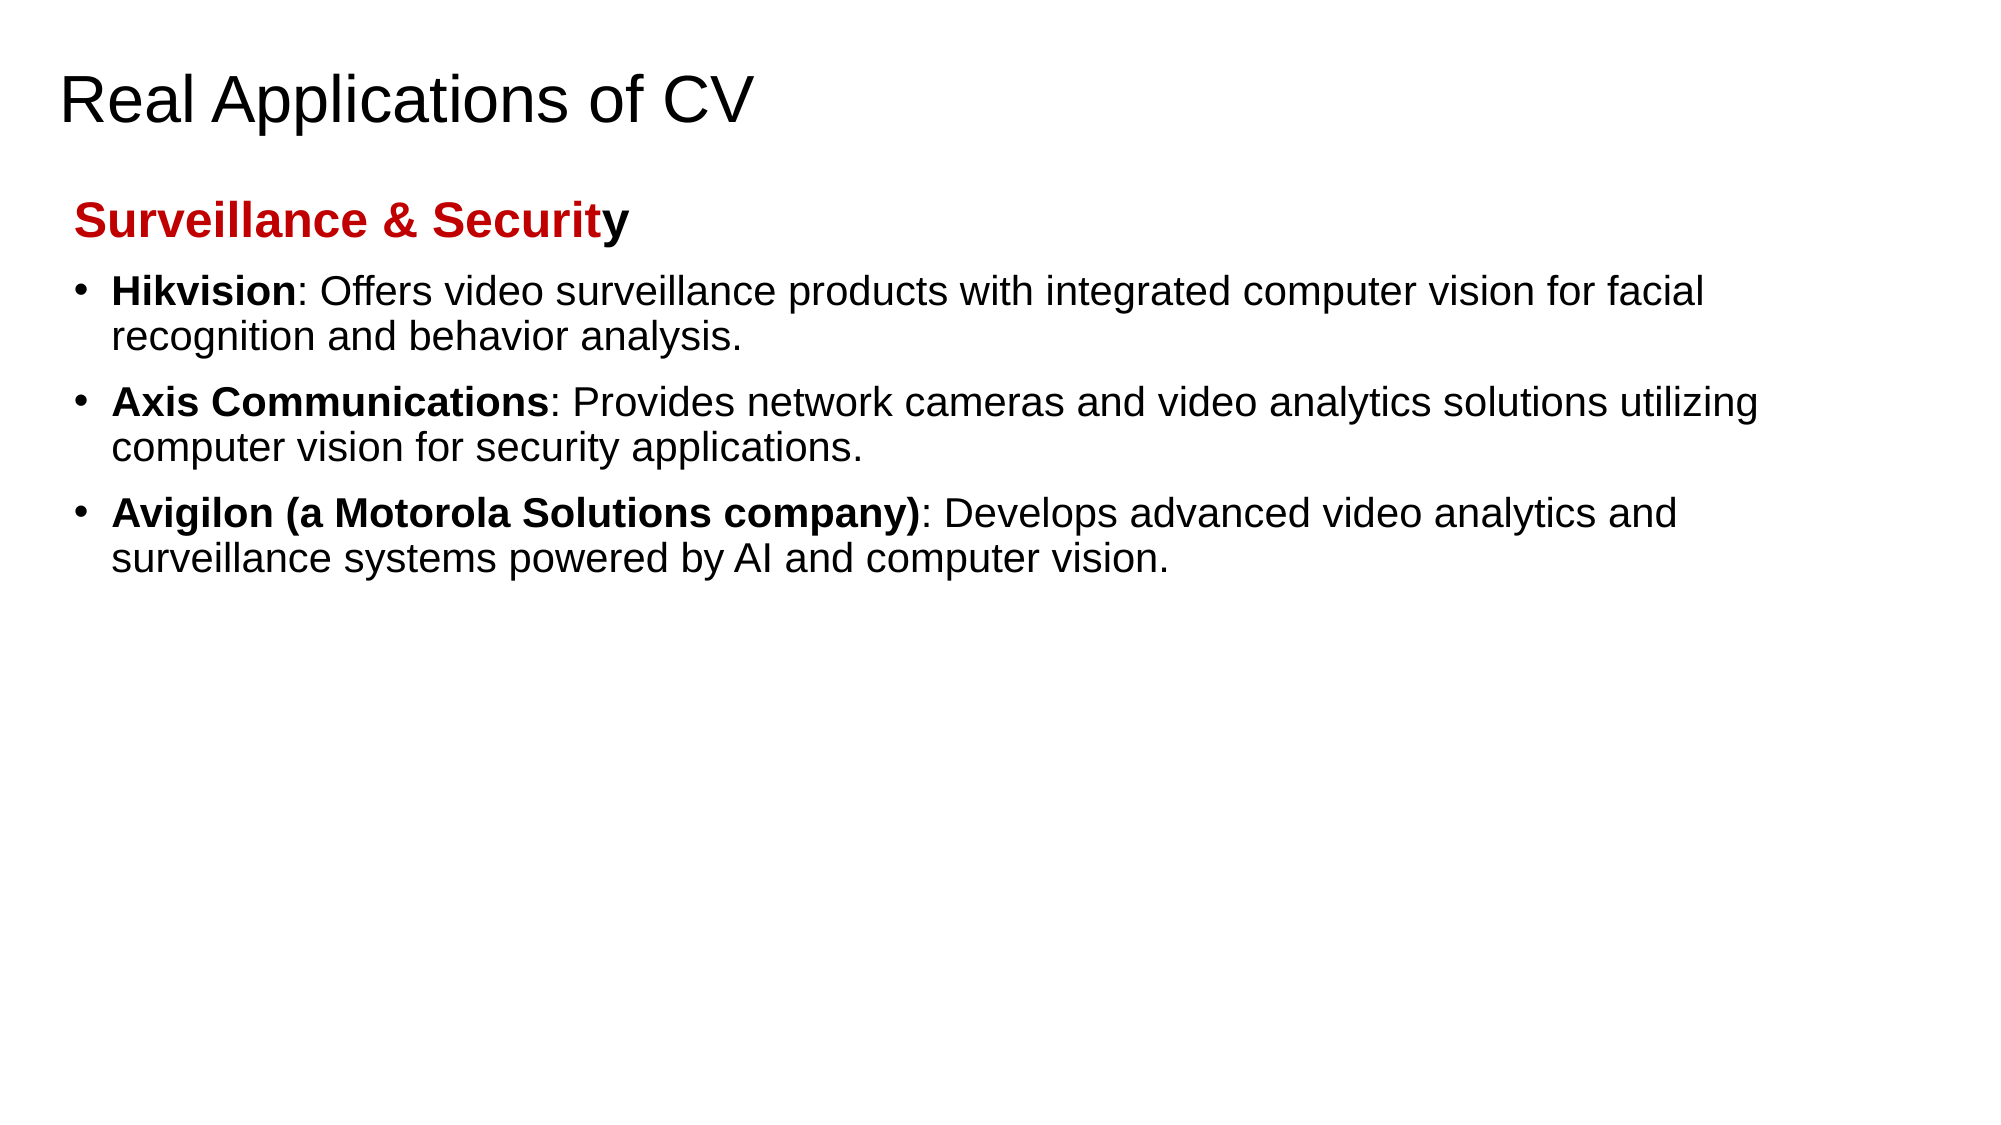

# Real Applications of CV
Surveillance & Security
Hikvision: Offers video surveillance products with integrated computer vision for facial recognition and behavior analysis.
Axis Communications: Provides network cameras and video analytics solutions utilizing computer vision for security applications.
Avigilon (a Motorola Solutions company): Develops advanced video analytics and surveillance systems powered by AI and computer vision.